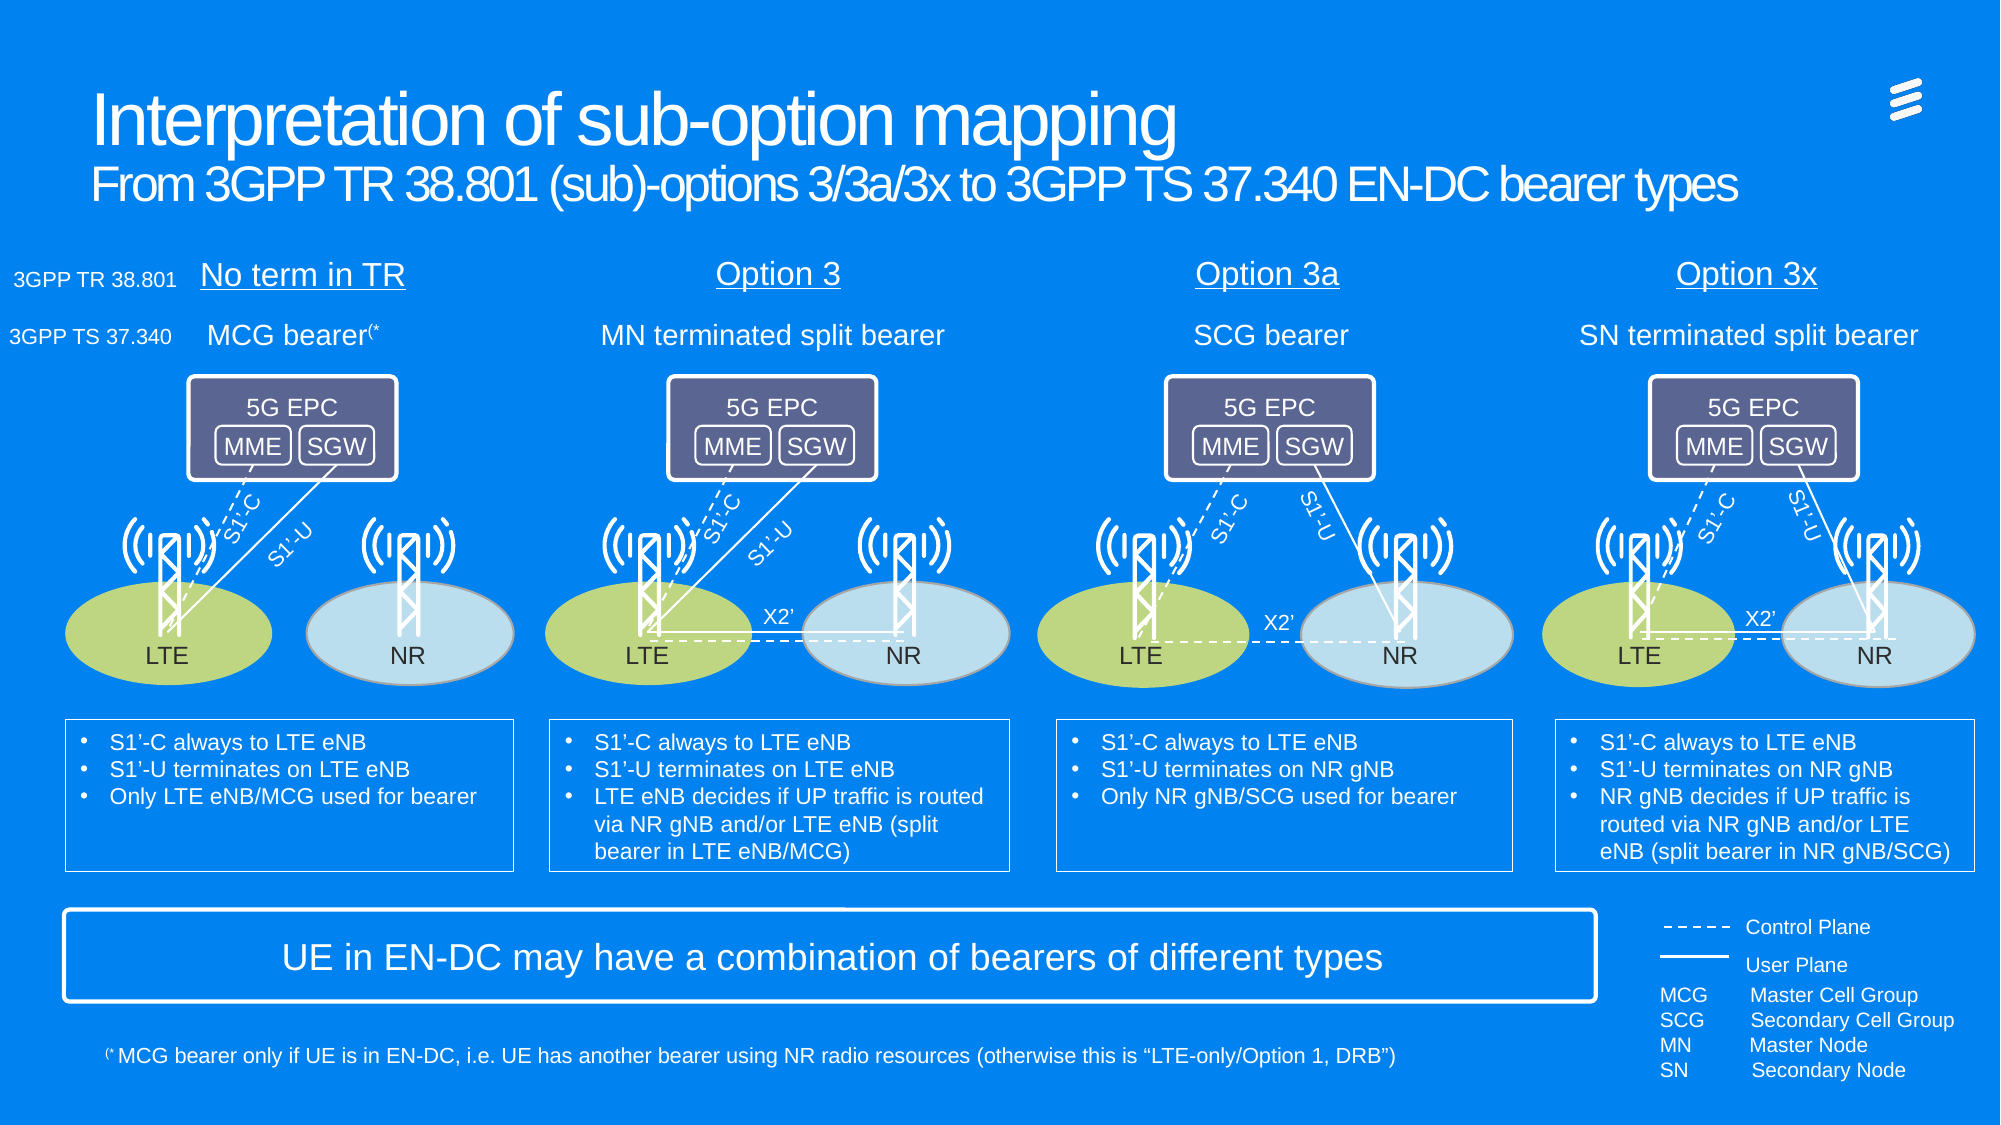

# Interpretation of sub-option mapping From 3GPP TR 38.801 (sub)-options 3/3a/3x to 3GPP TS 37.340 EN-DC bearer types
Option 3
Option 3a
Option 3x
No term in TR

3GPP TR 38.801
MCG bearer(*
MN terminated split bearer
SCG bearer
SN terminated split bearer
3GPP TS 37.340

5G EPC
MME
SGW

5G EPC
MME
SGW

5G EPC
MME
SGW

5G EPC
MME
SGW
S1’-U
S1’-U
S1’-C
S1’-C
S1’-C
S1’-C

S1’-U
S1’-U

X2’
X2’
X2’
LTE
NR
LTE
NR
LTE
NR
LTE
NR
S1’-C always to LTE eNB
S1’-U terminates on LTE eNB
Only LTE eNB/MCG used for bearer

S1’-C always to LTE eNB
S1’-U terminates on LTE eNB
LTE eNB decides if UP traffic is routed via NR gNB and/or LTE eNB (split bearer in LTE eNB/MCG)
S1’-C always to LTE eNB
S1’-U terminates on NR gNB
Only NR gNB/SCG used for bearer

S1’-C always to LTE eNB
S1’-U terminates on NR gNB
NR gNB decides if UP traffic is routed via NR gNB and/or LTE eNB (split bearer in NR gNB/SCG)

Control Plane
User Plane
UE in EN-DC may have a combination of bearers of different types
MCG        Master Cell Group
SCG        Secondary Cell Group
MN          Master Node
SN           Secondary Node
(* MCG bearer only if UE is in EN-DC, i.e. UE has another bearer using NR radio resources (otherwise this is “LTE-only/Option 1, DRB”)